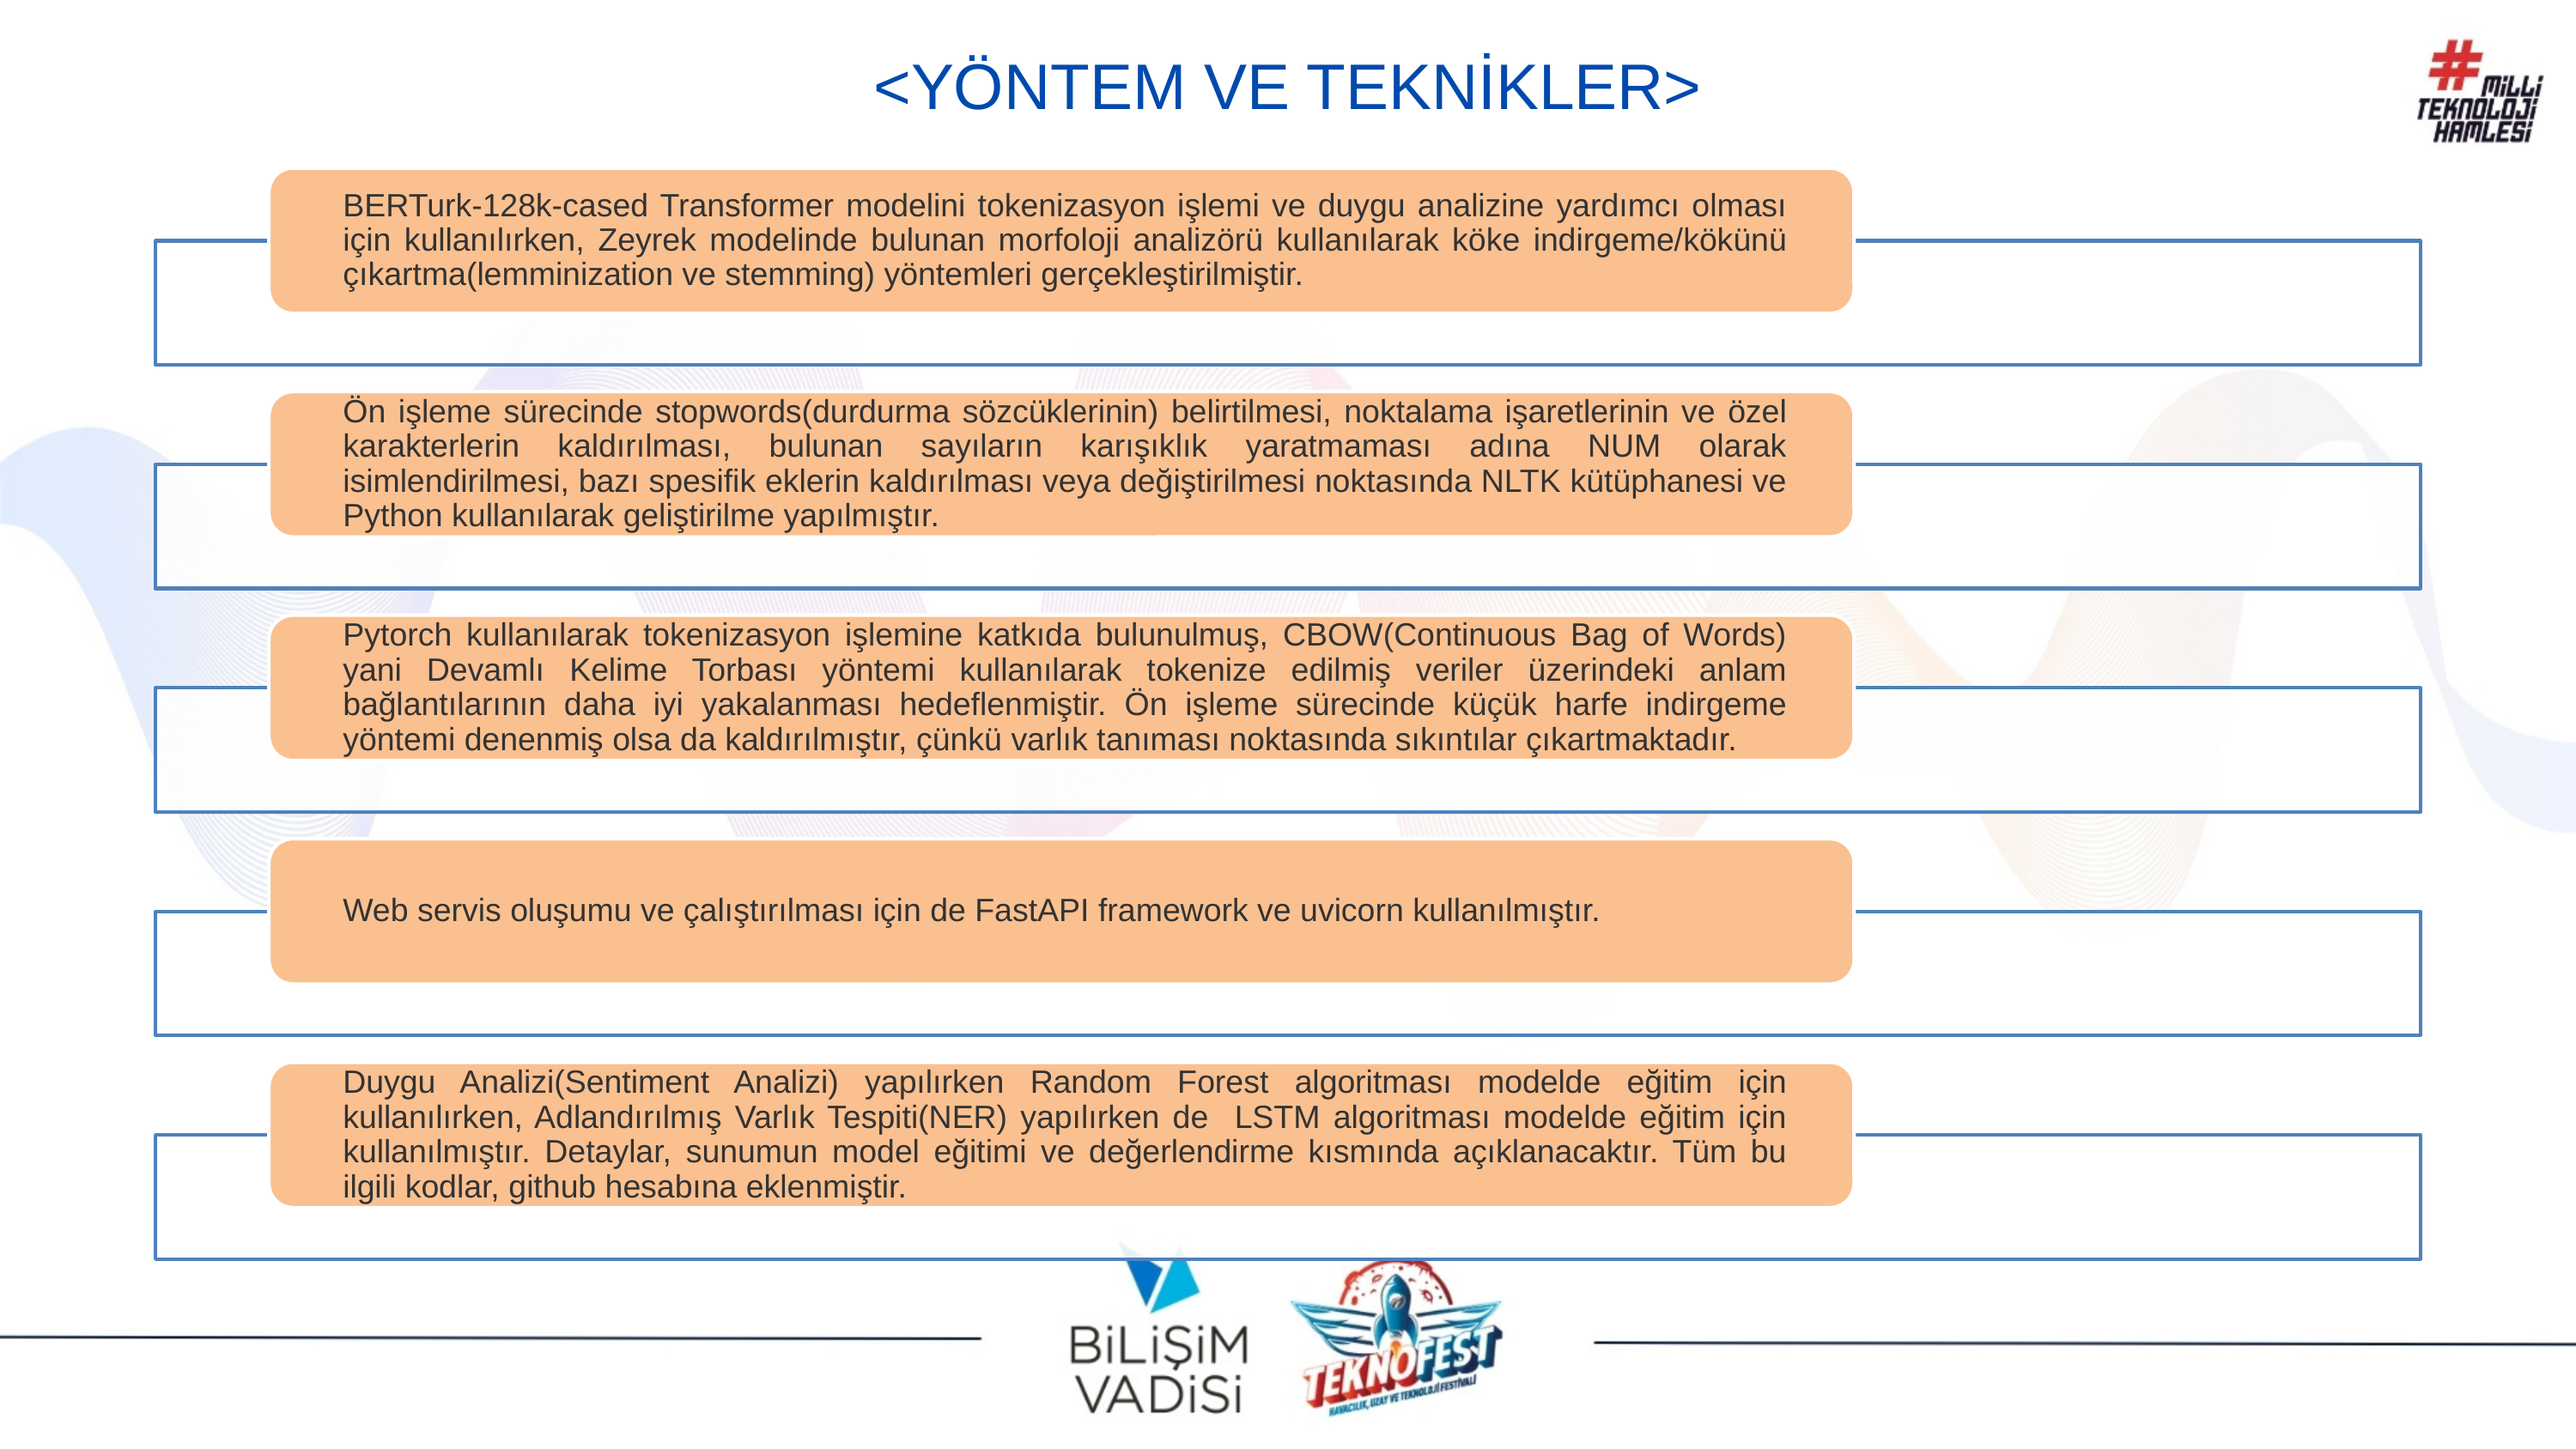

<YÖNTEM VE TEKNİKLER>
BERTurk-128k-cased Transformer modelini tokenizasyon işlemi ve duygu analizine yardımcı olması için kullanılırken, Zeyrek modelinde bulunan morfoloji analizörü kullanılarak köke indirgeme/kökünü çıkartma(lemminization ve stemming) yöntemleri gerçekleştirilmiştir.
Ön işleme sürecinde stopwords(durdurma sözcüklerinin) belirtilmesi, noktalama işaretlerinin ve özel karakterlerin kaldırılması, bulunan sayıların karışıklık yaratmaması adına NUM olarak isimlendirilmesi, bazı spesifik eklerin kaldırılması veya değiştirilmesi noktasında NLTK kütüphanesi ve Python kullanılarak geliştirilme yapılmıştır.
Pytorch kullanılarak tokenizasyon işlemine katkıda bulunulmuş, CBOW(Continuous Bag of Words) yani Devamlı Kelime Torbası yöntemi kullanılarak tokenize edilmiş veriler üzerindeki anlam bağlantılarının daha iyi yakalanması hedeflenmiştir. Ön işleme sürecinde küçük harfe indirgeme yöntemi denenmiş olsa da kaldırılmıştır, çünkü varlık tanıması noktasında sıkıntılar çıkartmaktadır.
Web servis oluşumu ve çalıştırılması için de FastAPI framework ve uvicorn kullanılmıştır.
Duygu Analizi(Sentiment Analizi) yapılırken Random Forest algoritması modelde eğitim için kullanılırken, Adlandırılmış Varlık Tespiti(NER) yapılırken de  LSTM algoritması modelde eğitim için kullanılmıştır. Detaylar, sunumun model eğitimi ve değerlendirme kısmında açıklanacaktır. Tüm bu ilgili kodlar, github hesabına eklenmiştir.